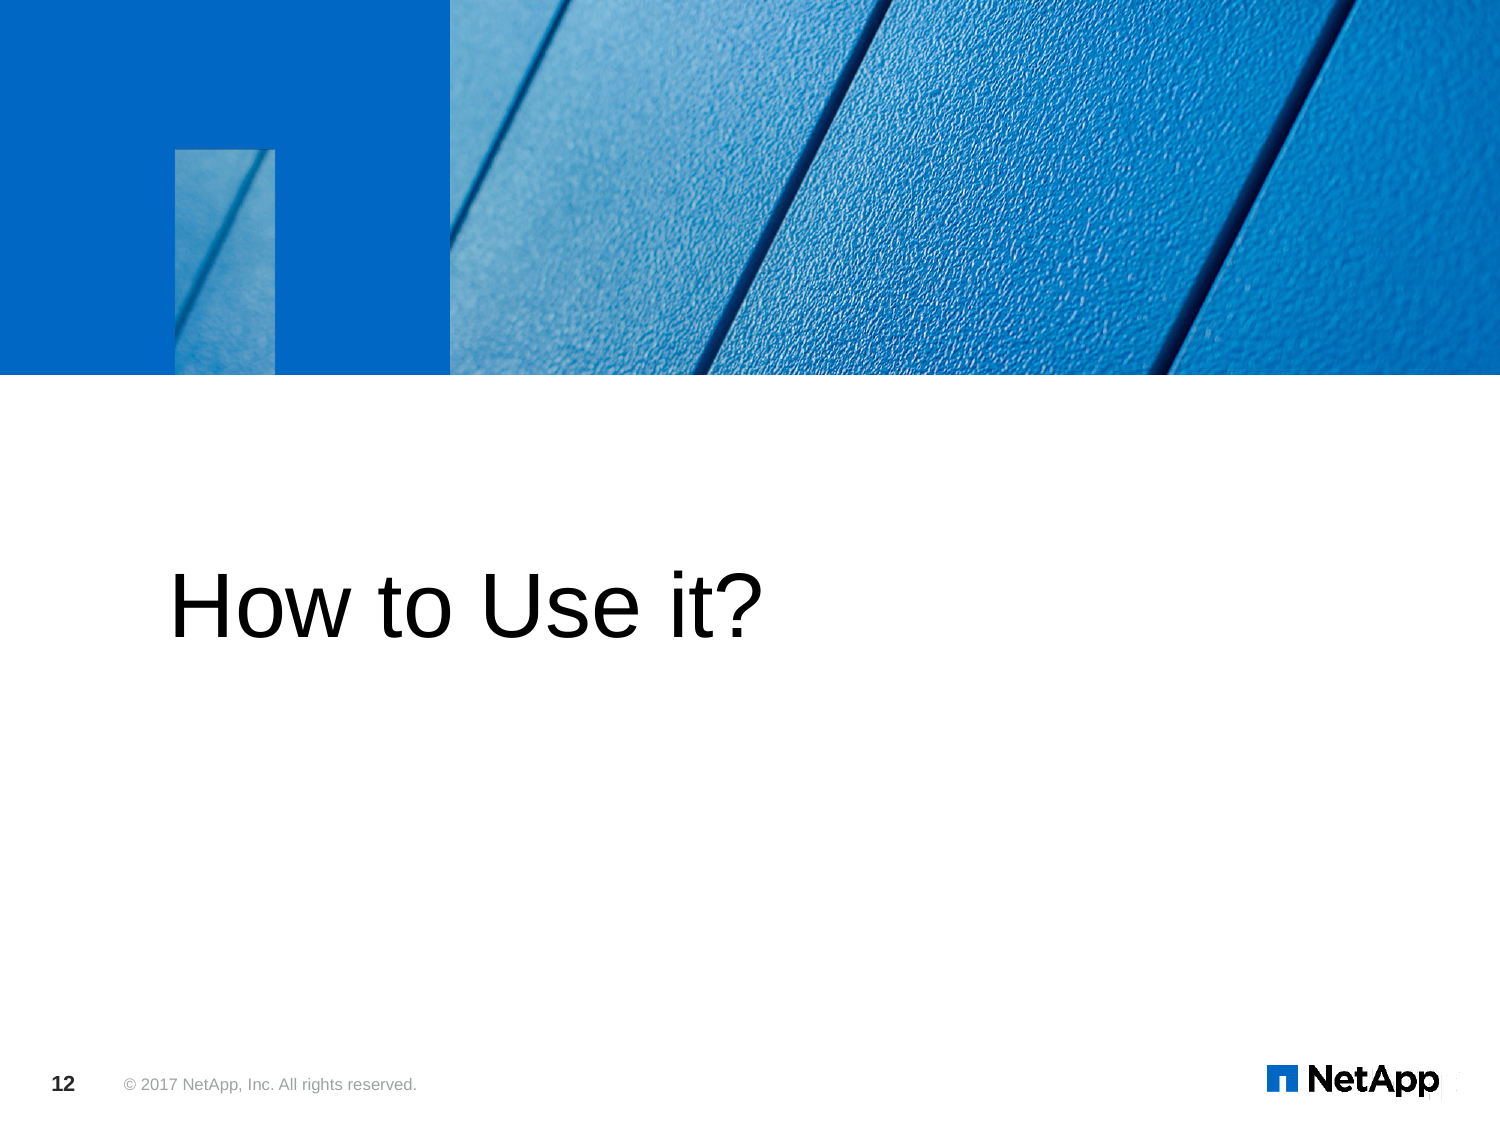

# How to Use it?

12
© 2017 NetApp, Inc. All rights reserved.